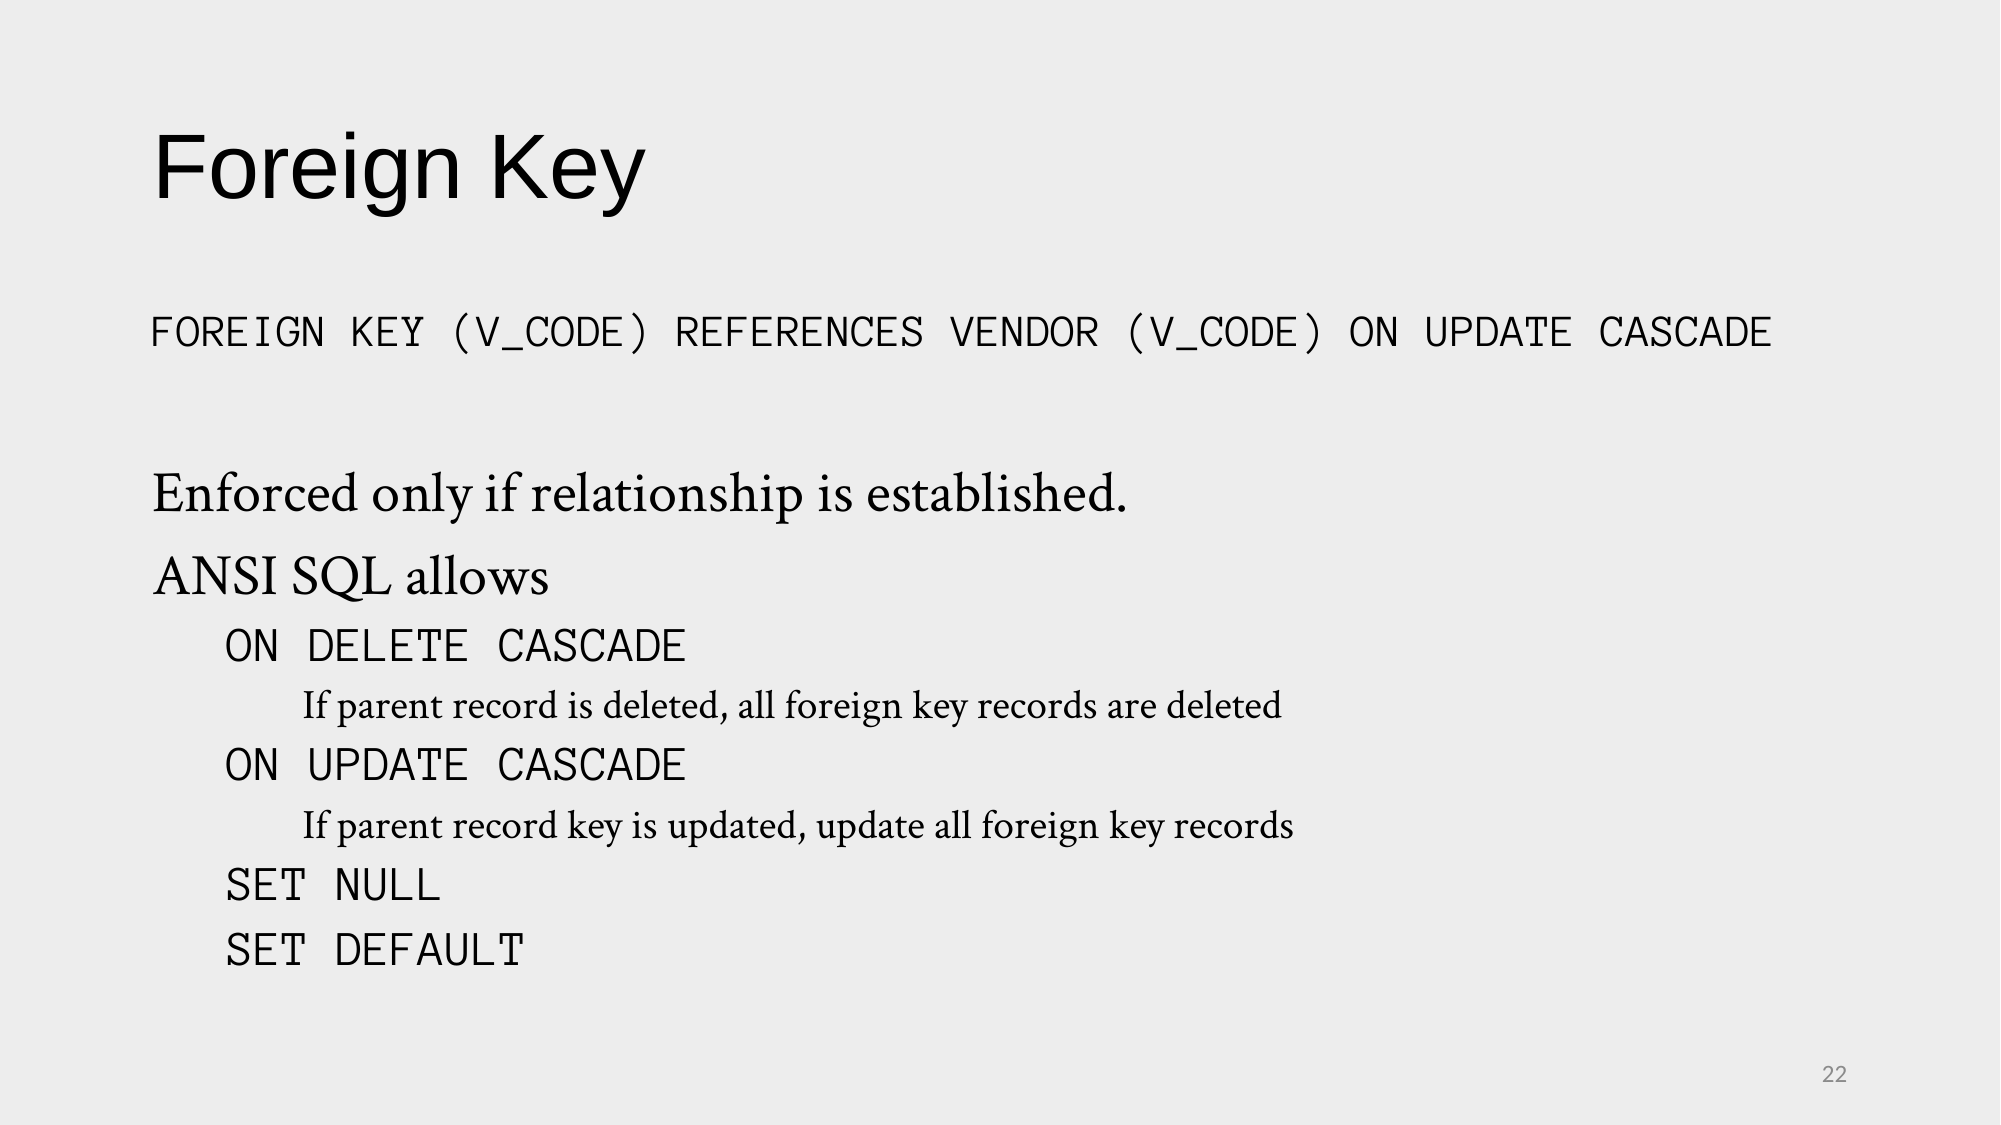

# Foreign Key
FOREIGN KEY (V_CODE) REFERENCES VENDOR (V_CODE) ON UPDATE CASCADE

Enforced only if relationship is established.
ANSI SQL allows
ON DELETE CASCADE
If parent record is deleted, all foreign key records are deleted
ON UPDATE CASCADE
If parent record key is updated, update all foreign key records
SET NULL
SET DEFAULT
22